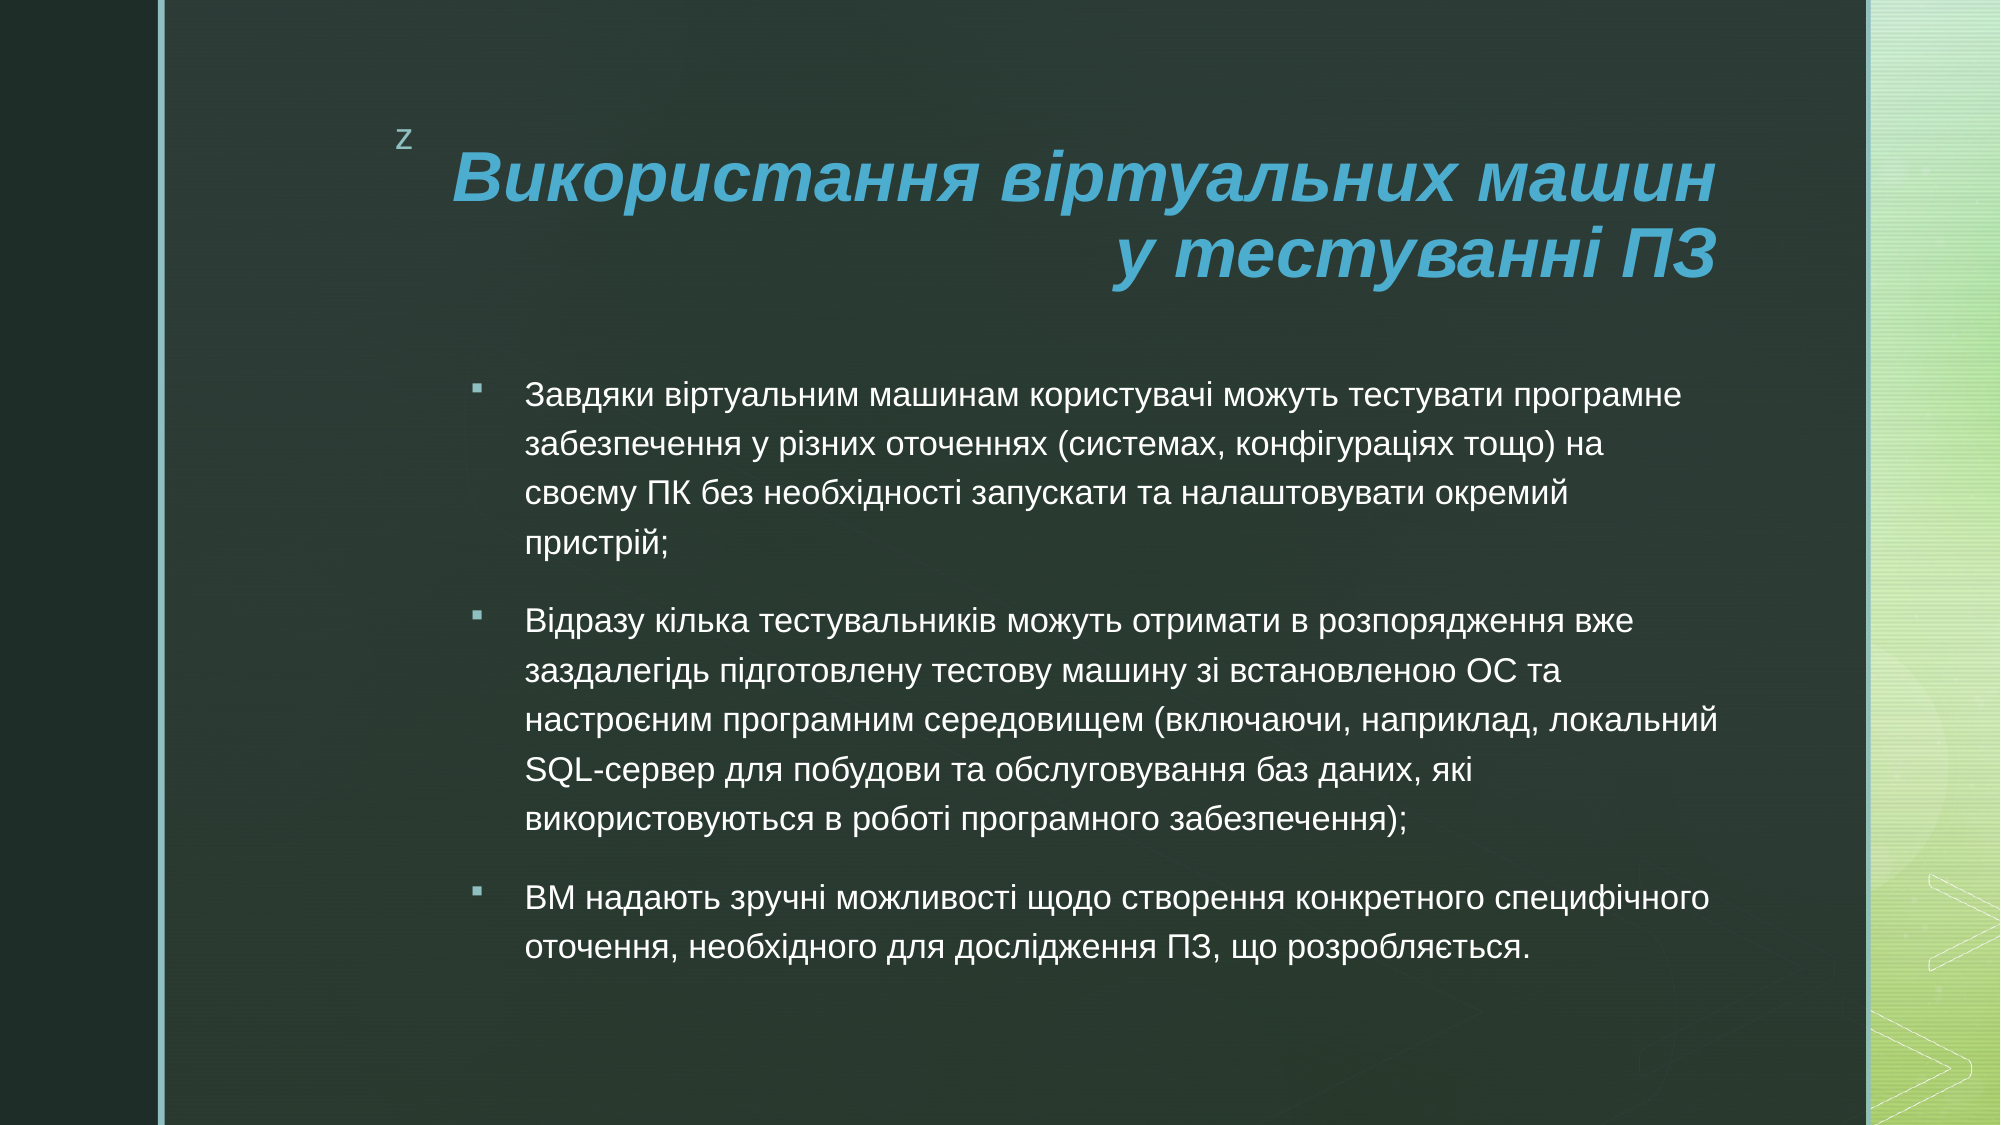

# Використання віртуальних машин у тестуванні ПЗ
Завдяки віртуальним машинам користувачі можуть тестувати програмне забезпечення у різних оточеннях (системах, конфігураціях тощо) на своєму ПК без необхідності запускати та налаштовувати окремий пристрій;
Відразу кілька тестувальників можуть отримати в розпорядження вже заздалегідь підготовлену тестову машину зі встановленою ОС та настроєним програмним середовищем (включаючи, наприклад, локальний SQL-сервер для побудови та обслуговування баз даних, які використовуються в роботі програмного забезпечення);
ВМ надають зручні можливості щодо створення конкретного специфічного оточення, необхідного для дослідження ПЗ, що розробляється.